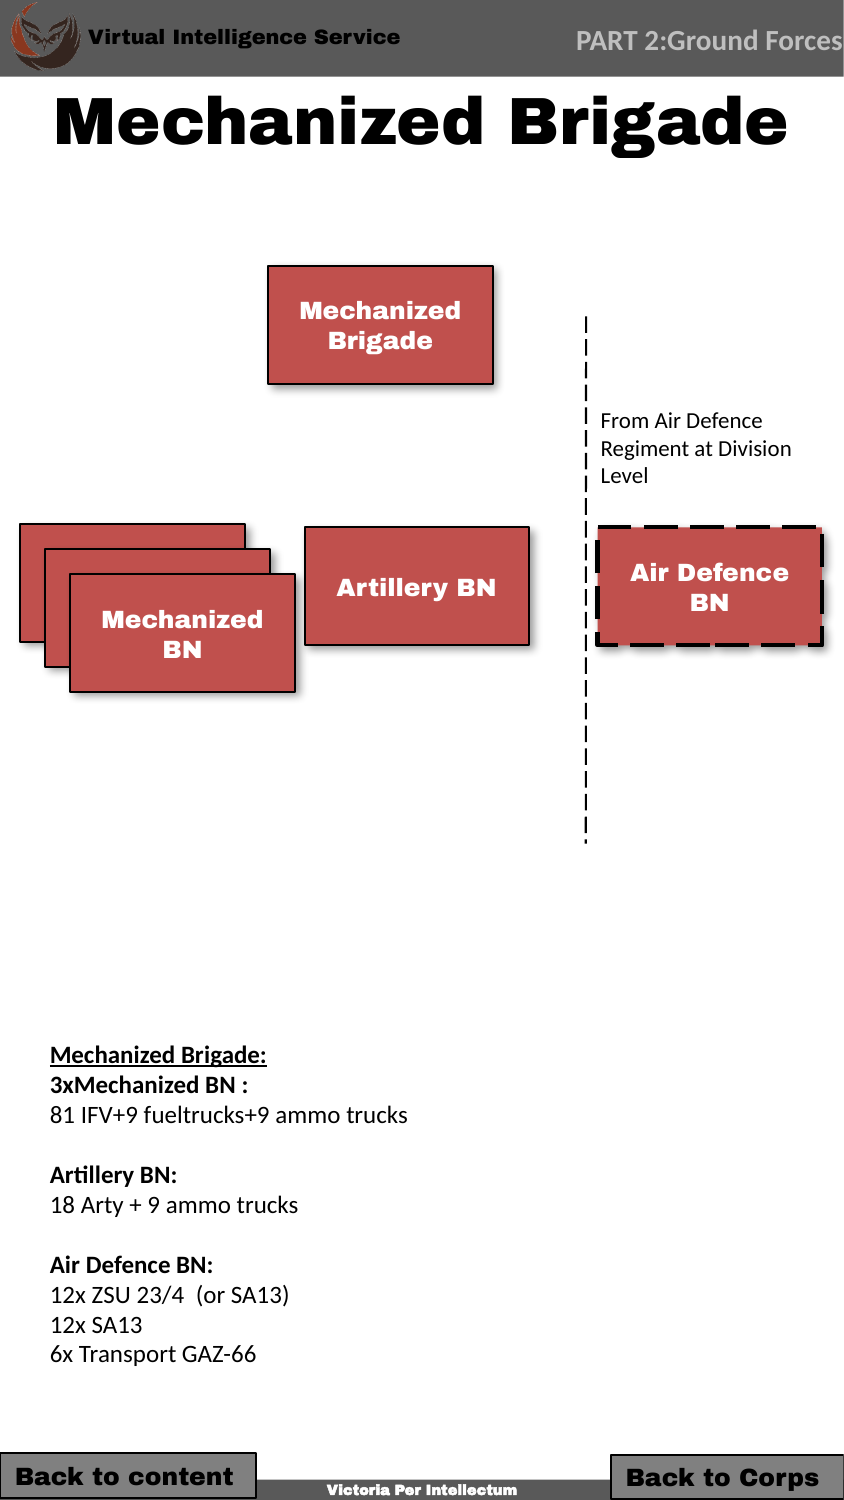

PART 2:Ground Forces
# Mechanized Brigade
Mechanized Brigade
From Air Defence Regiment at Division Level
Armor BN
Artillery BN
Air Defence BN
Armor BN
Mechanized BN
Mechanized Brigade:
3xMechanized BN :
81 IFV+9 fueltrucks+9 ammo trucks

Artillery BN:
18 Arty + 9 ammo trucks

Air Defence BN:
12x ZSU 23/4  (or SA13)
12x SA13
6x Transport GAZ-66

Back to content
Back to Corps